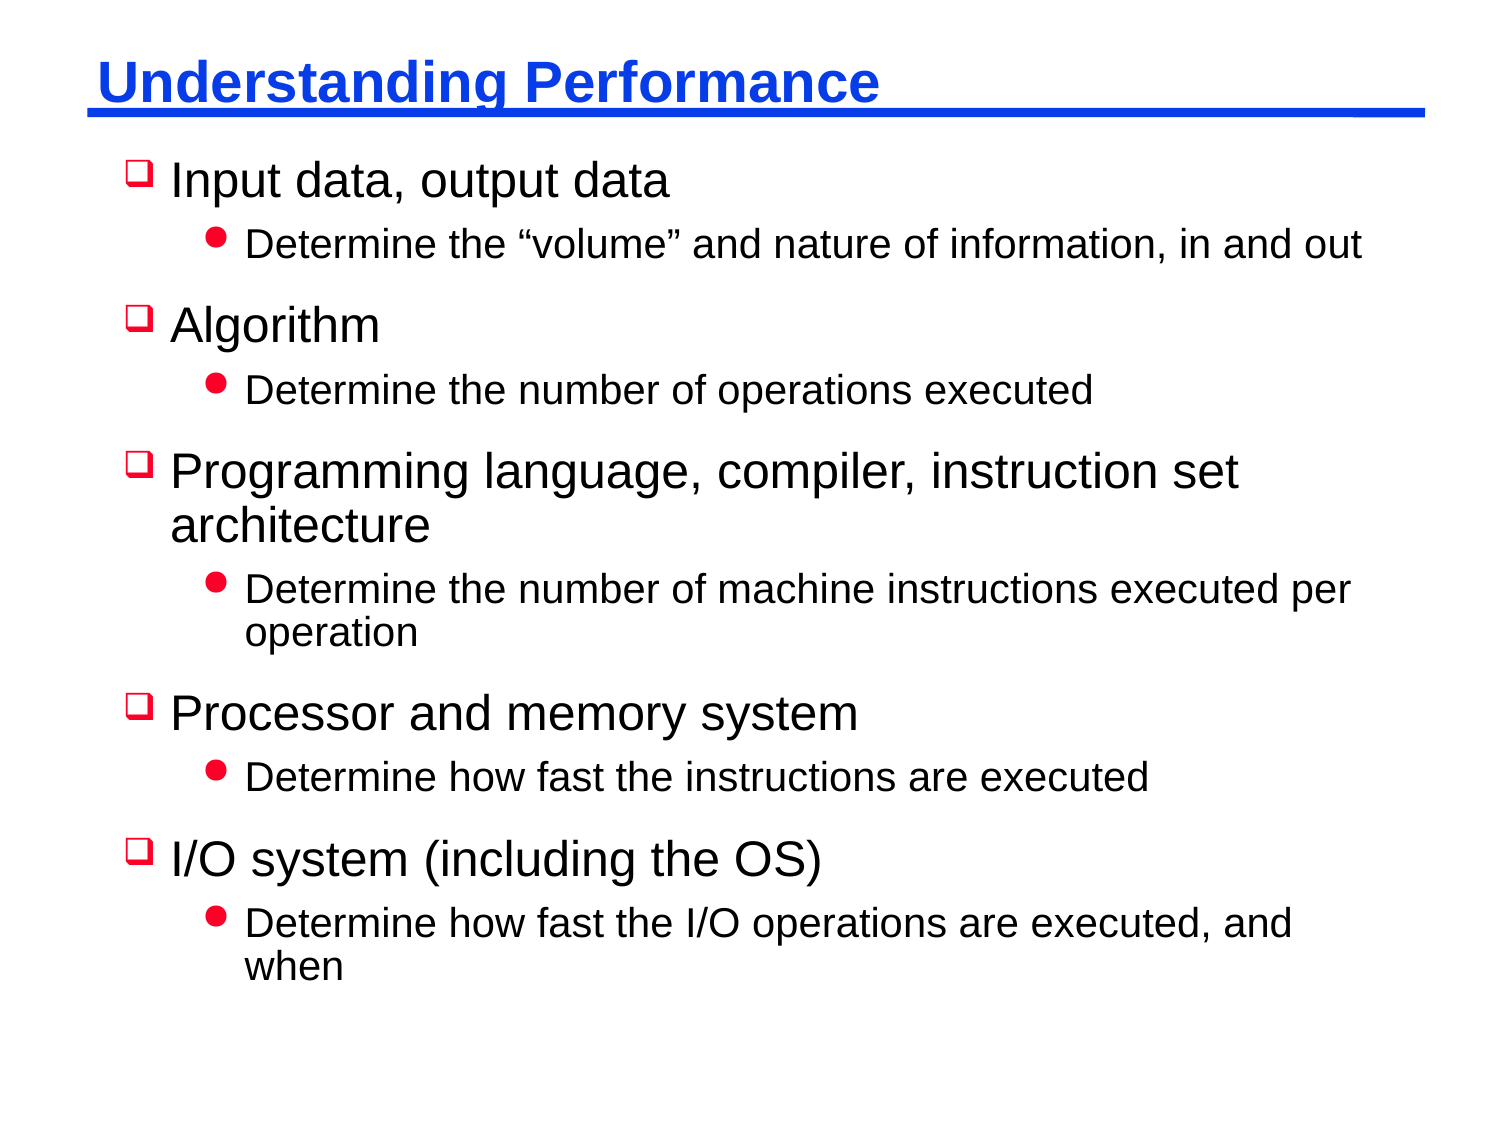

# Understanding Performance
Input data, output data
Determine the “volume” and nature of information, in and out
Algorithm
Determine the number of operations executed
Programming language, compiler, instruction set architecture
Determine the number of machine instructions executed per operation
Processor and memory system
Determine how fast the instructions are executed
I/O system (including the OS)
Determine how fast the I/O operations are executed, and when